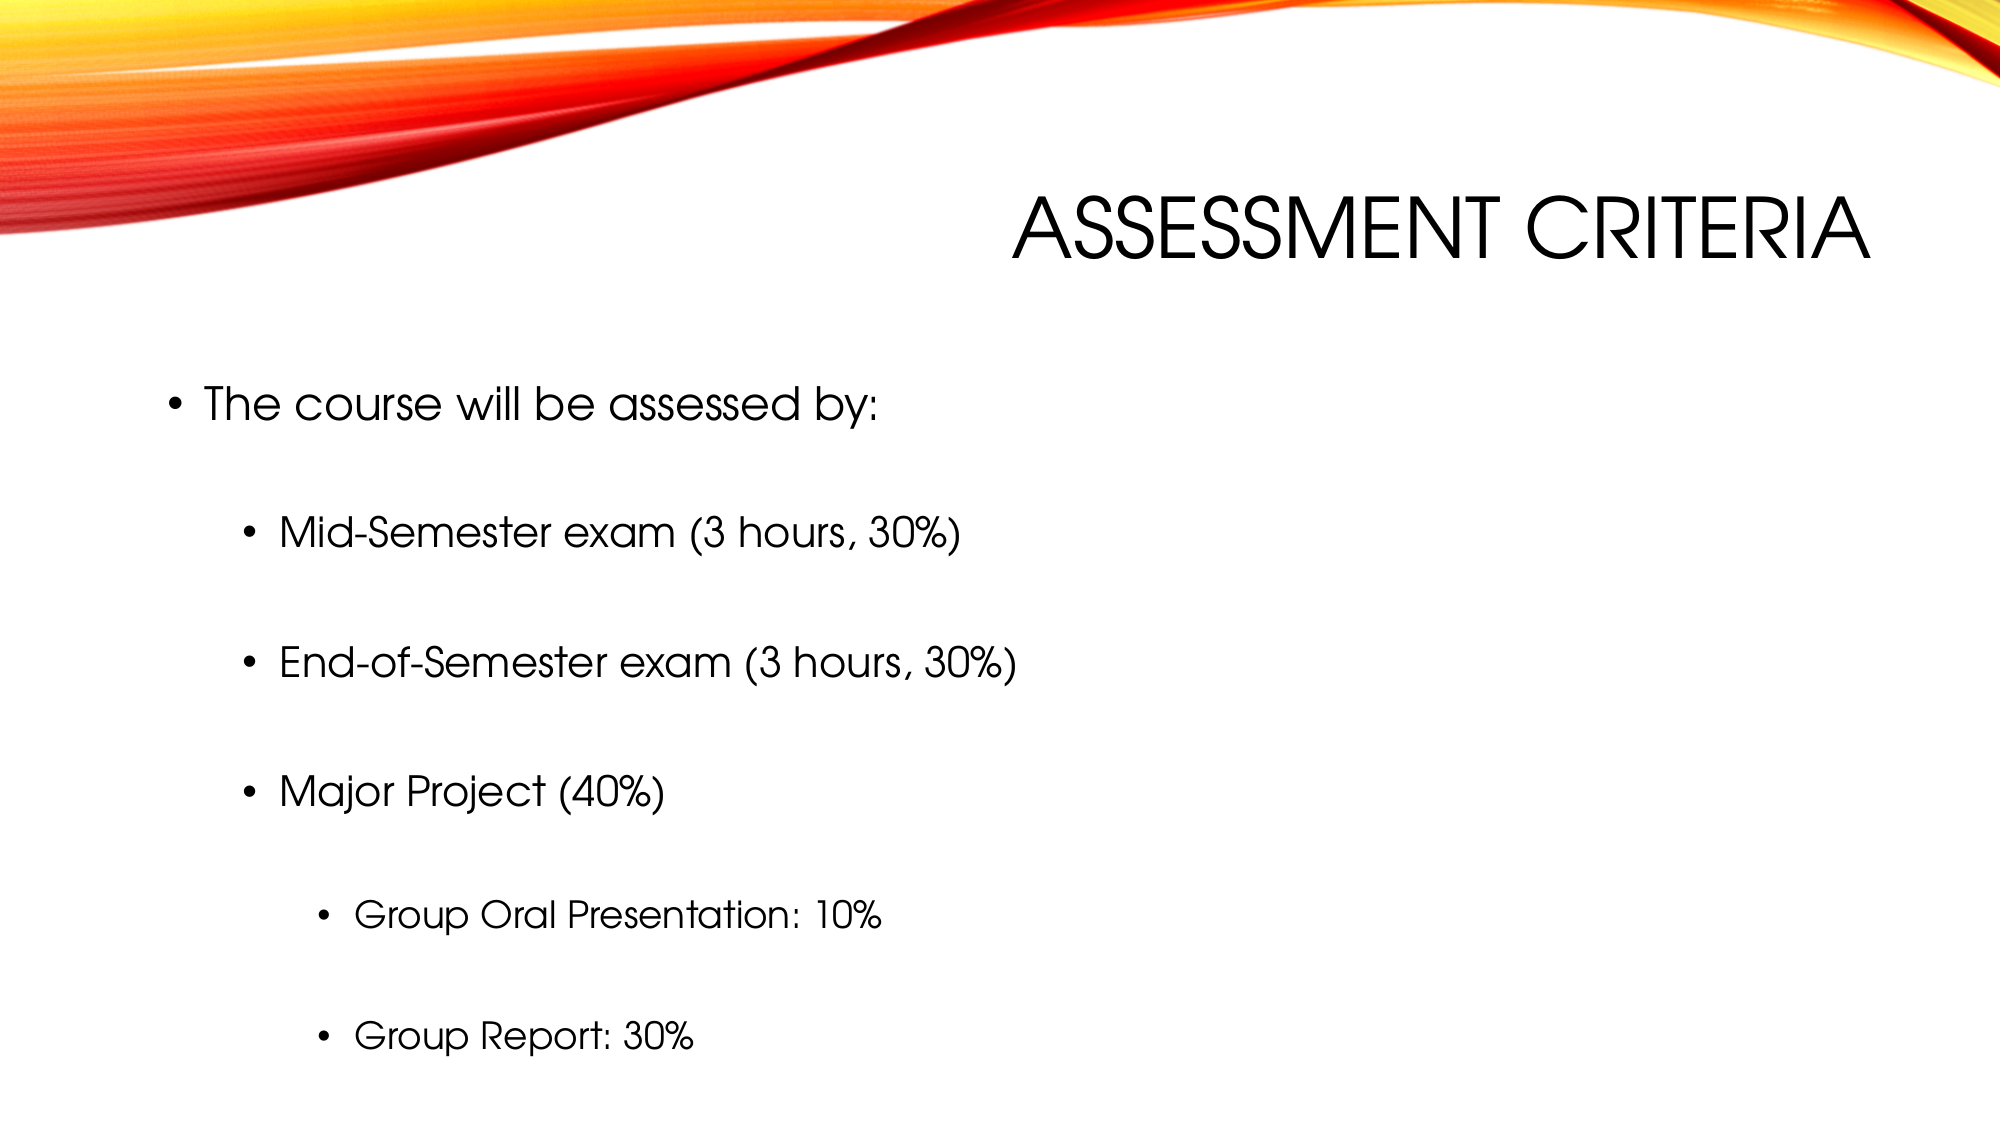

# Assessment CRITERIA
The course will be assessed by:

Mid-Semester exam (3 hours, 30%)

End-of-Semester exam (3 hours, 30%)

Major Project (40%)

Group Oral Presentation: 10%

Group Report: 30%